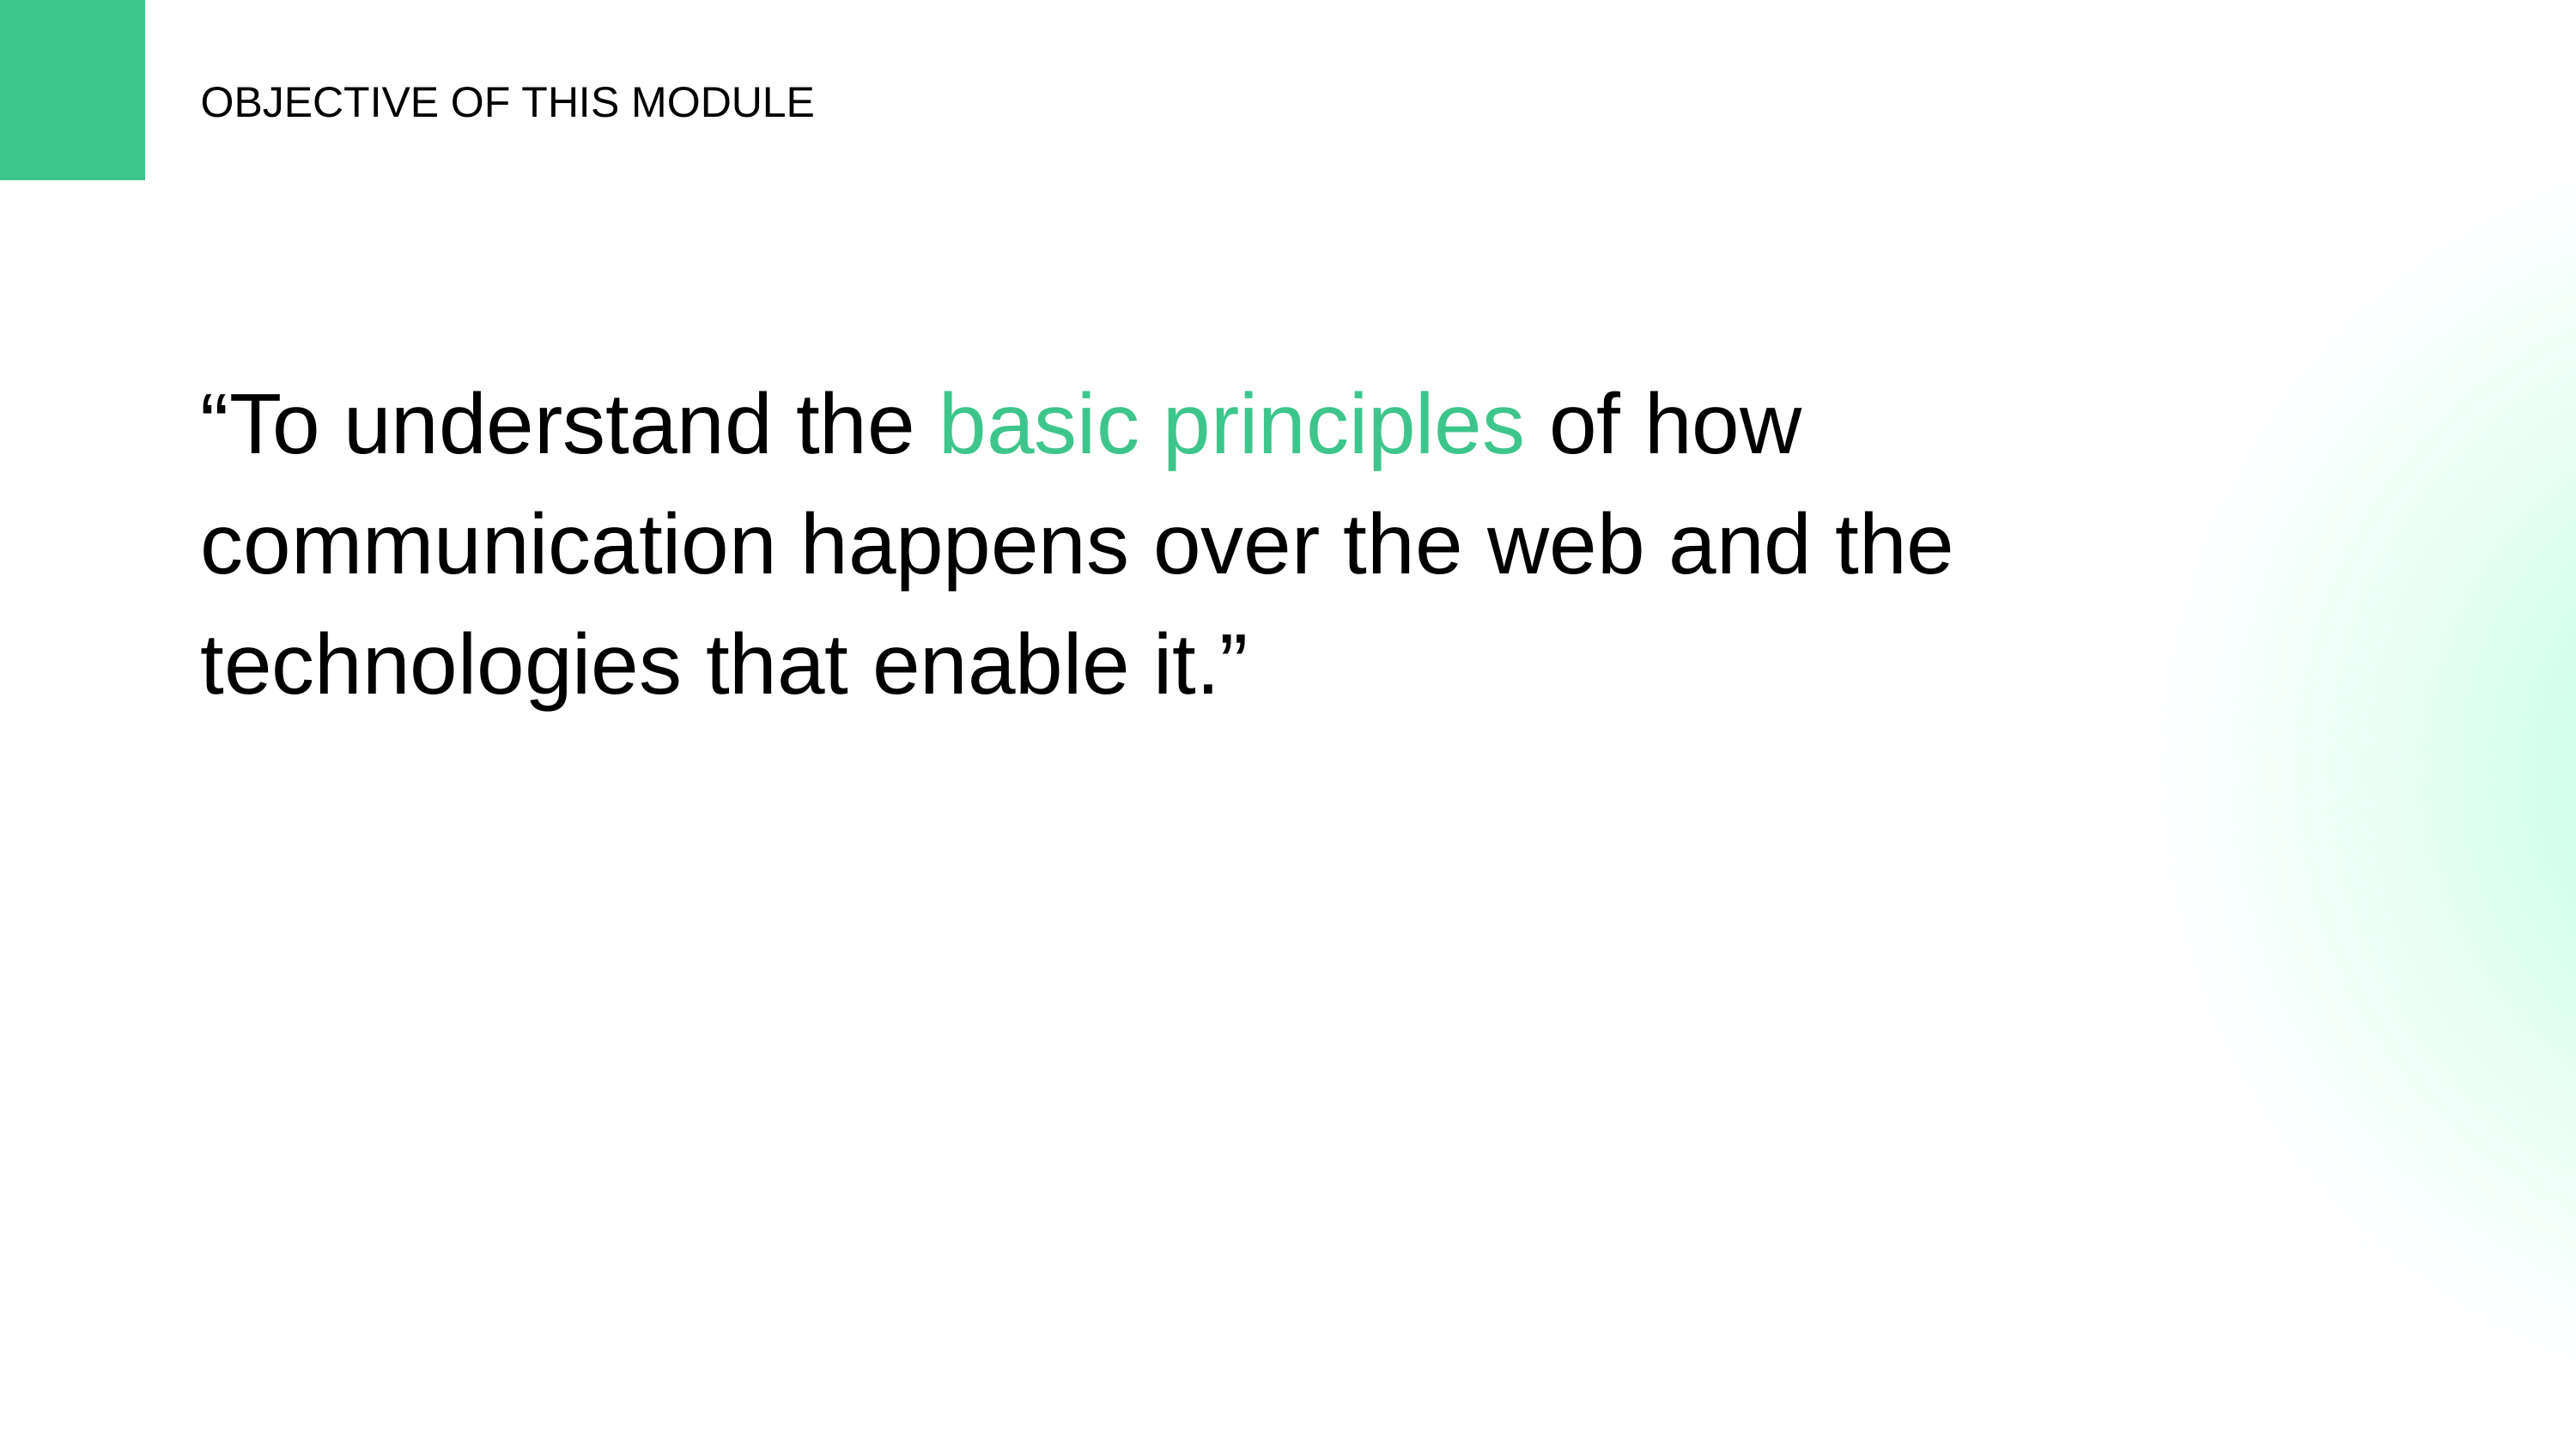

OBJECTIVE OF THIS MODULE

“To understand the basic principles of how communication happens over the web and the technologies that enable it.”